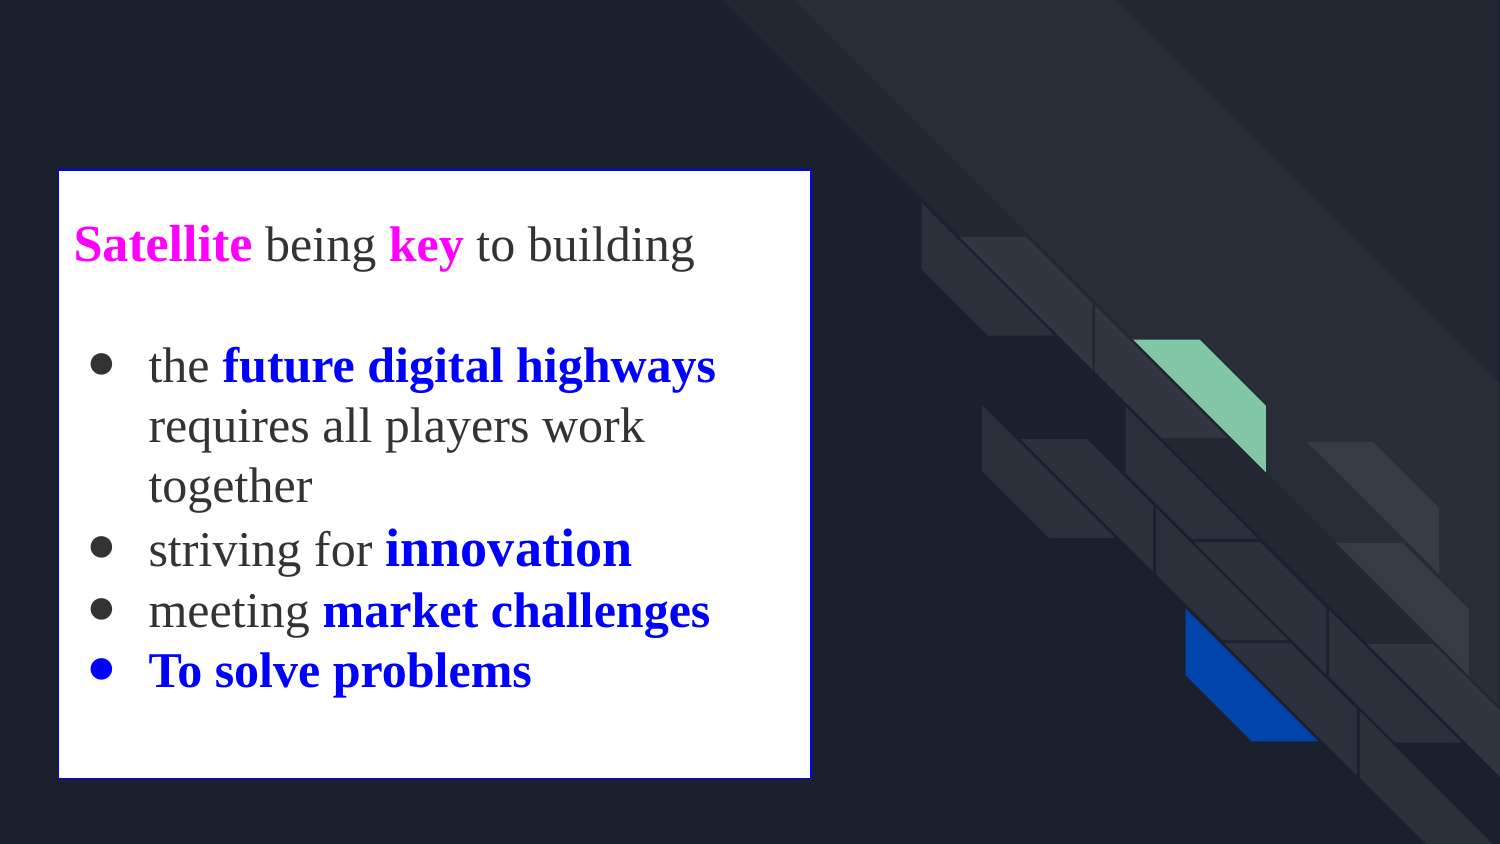

# Satellite being key to building

the future digital highways requires all players work together
striving for innovation
meeting market challenges
To solve problems